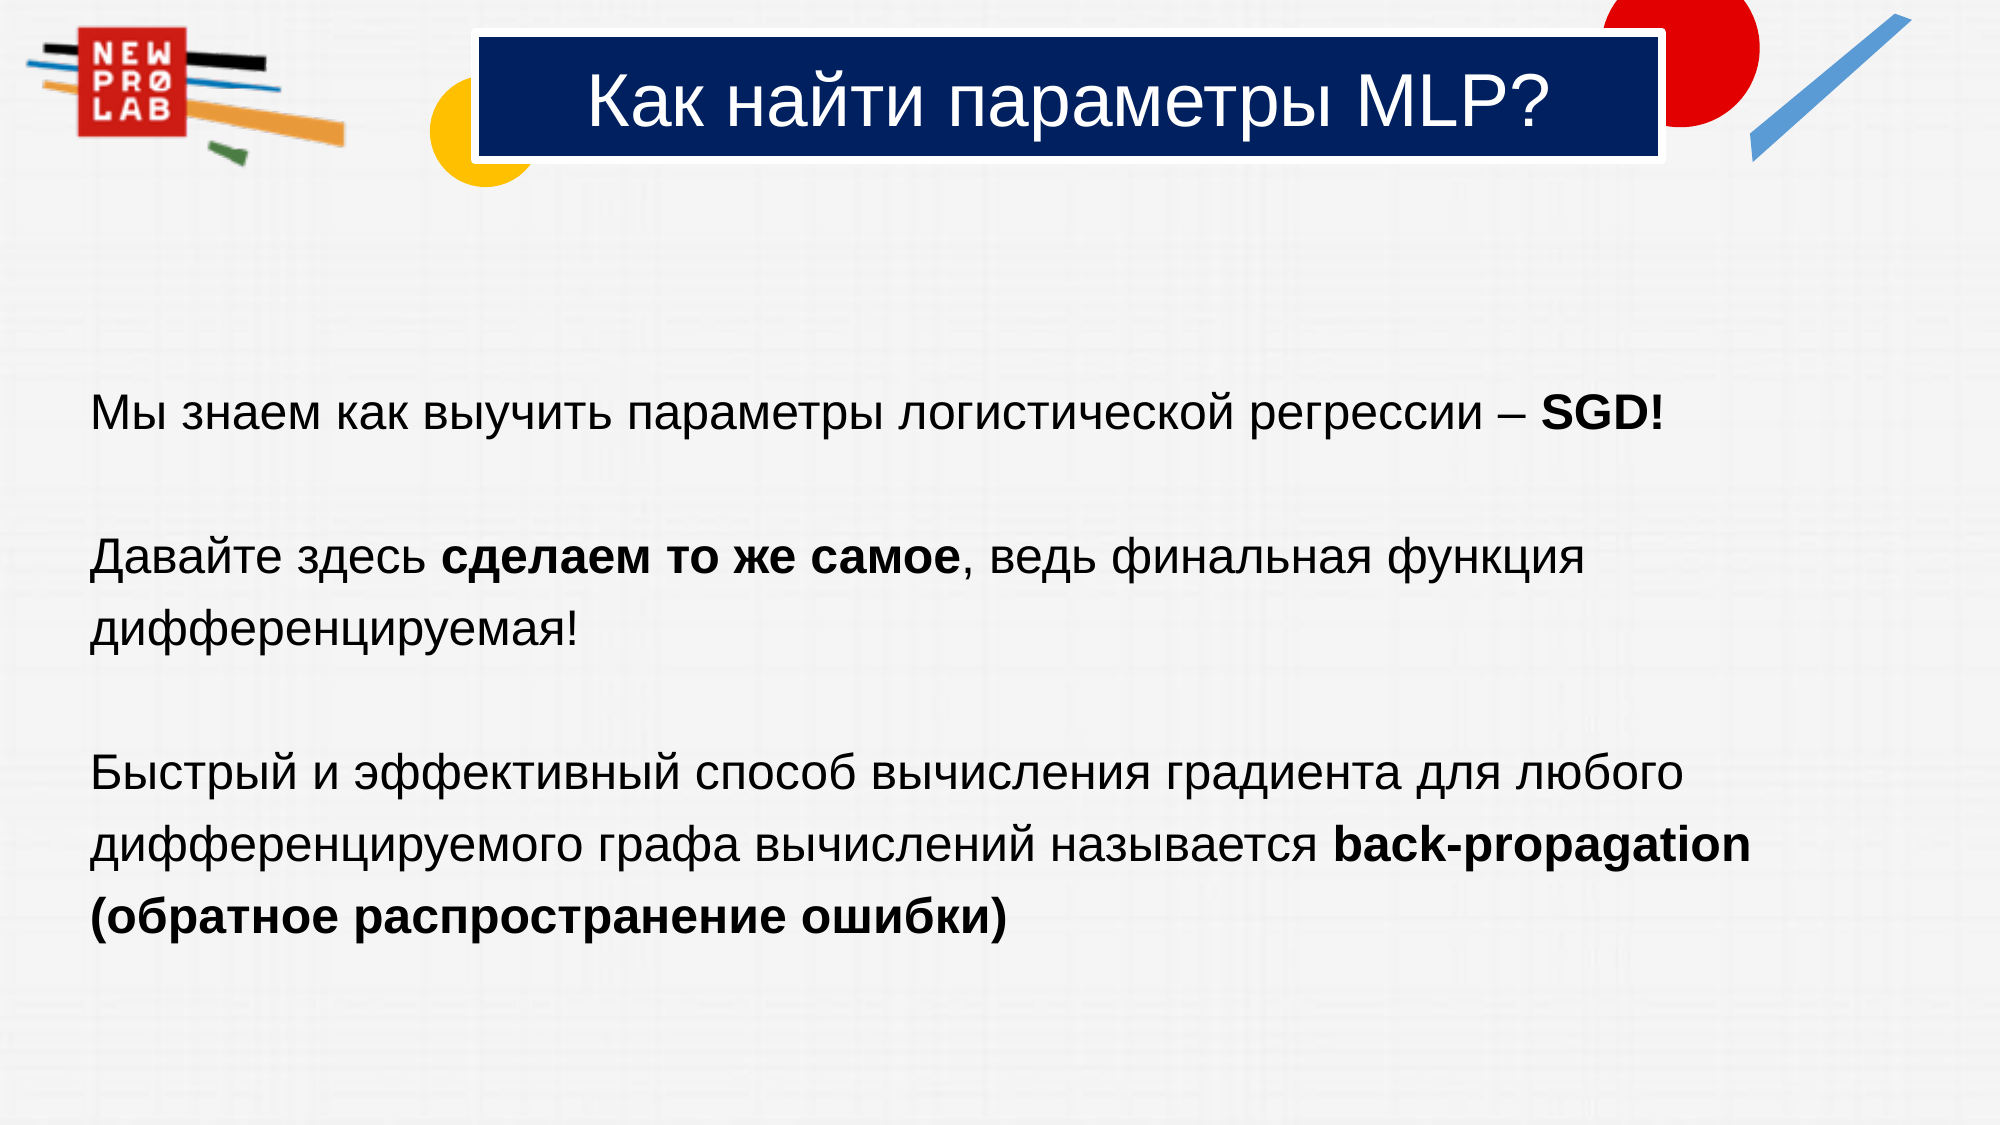

# Как найти параметры MLP?
Мы знаем как выучить параметры логистической регрессии – SGD!

Давайте здесь сделаем то же самое, ведь финальная функция дифференцируемая!

Быстрый и эффективный способ вычисления градиента для любого дифференцируемого графа вычислений называется back-propagation (обратное распространение ошибки)